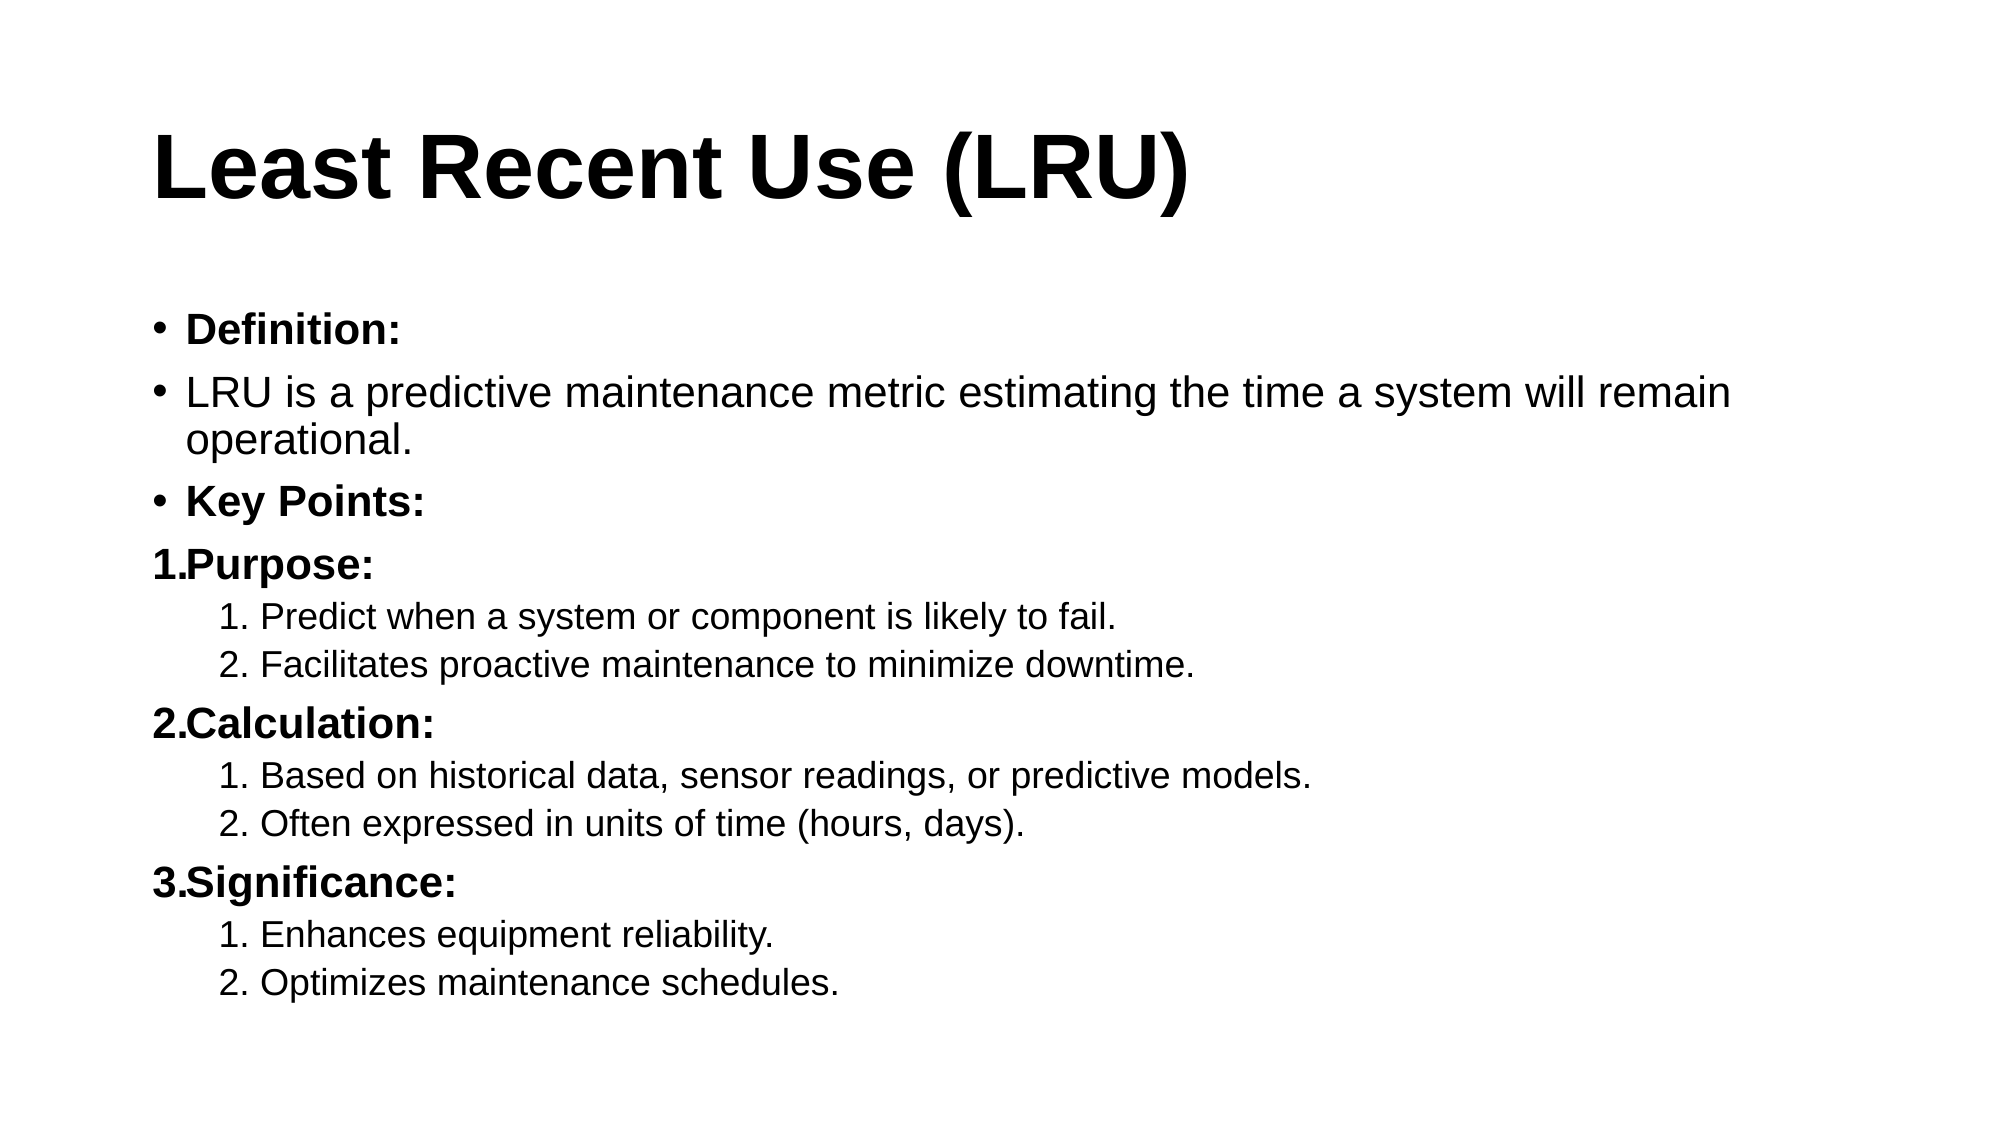

# Least Recent Use (LRU)
Definition:
LRU is a predictive maintenance metric estimating the time a system will remain operational.
Key Points:
Purpose:
Predict when a system or component is likely to fail.
Facilitates proactive maintenance to minimize downtime.
Calculation:
Based on historical data, sensor readings, or predictive models.
Often expressed in units of time (hours, days).
Significance:
Enhances equipment reliability.
Optimizes maintenance schedules.